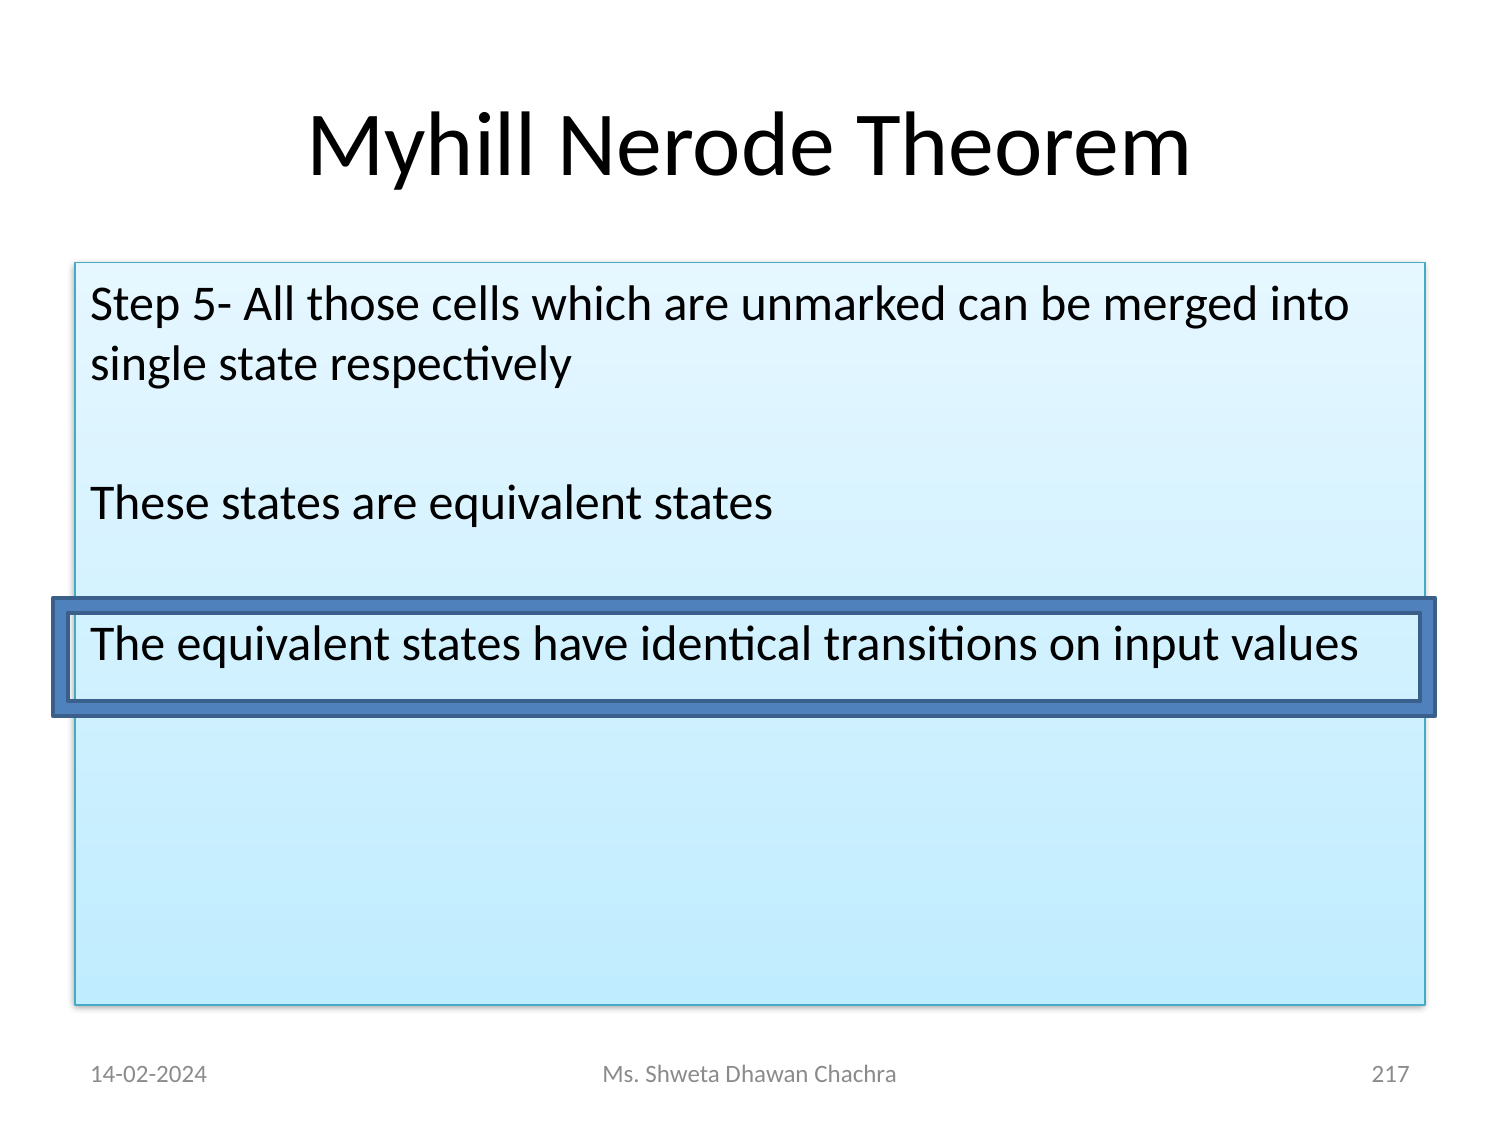

# Myhill Nerode Theorem
Step 5- All those cells which are unmarked can be merged into single state respectively

These states are equivalent states

The equivalent states have identical transitions on input values

14-02-2024
Ms. Shweta Dhawan Chachra
217